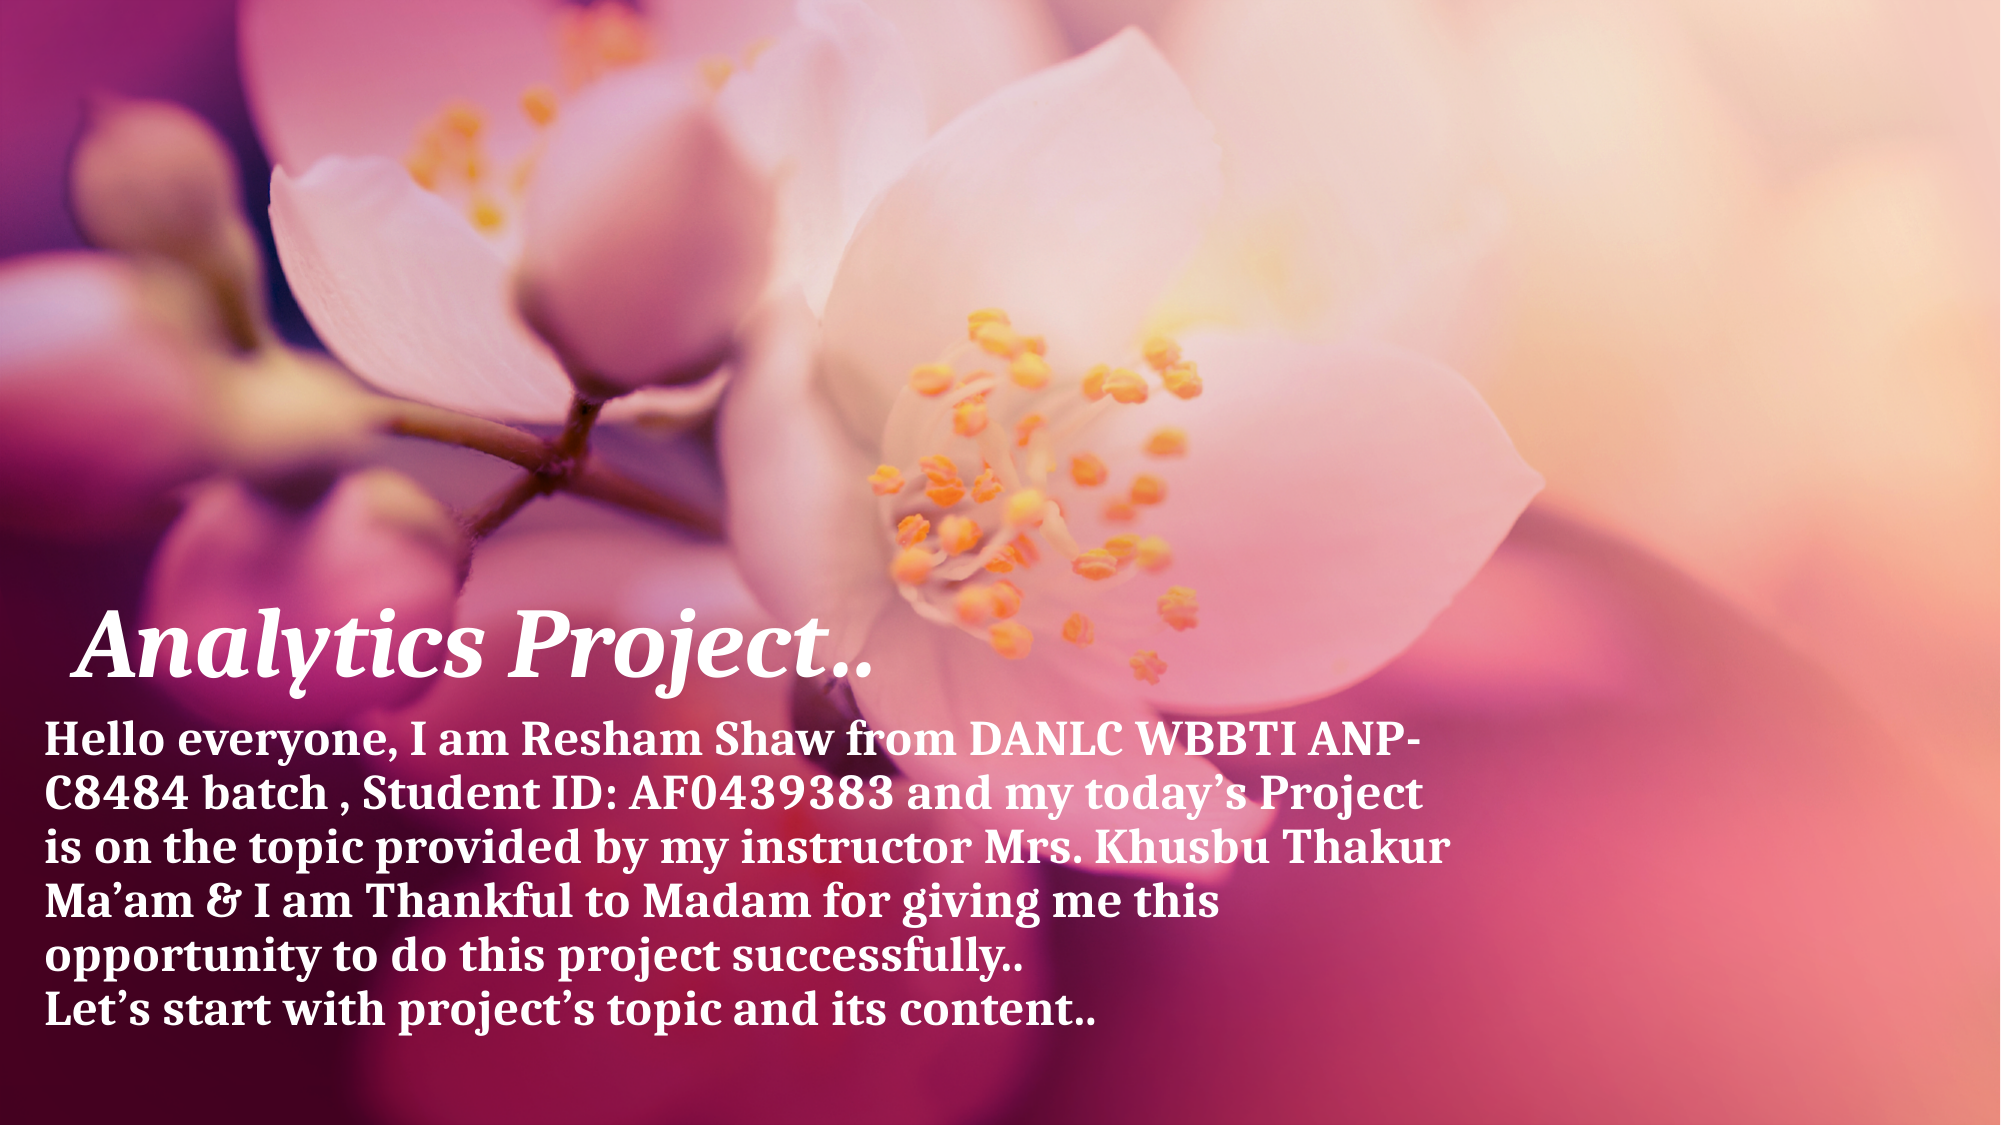

# Analytics Project..
Hello everyone, I am Resham Shaw from DANLC WBBTI ANP-C8484 batch , Student ID: AF0439383 and my today’s Project is on the topic provided by my instructor Mrs. Khusbu Thakur Ma’am & I am Thankful to Madam for giving me this opportunity to do this project successfully..
Let’s start with project’s topic and its content..